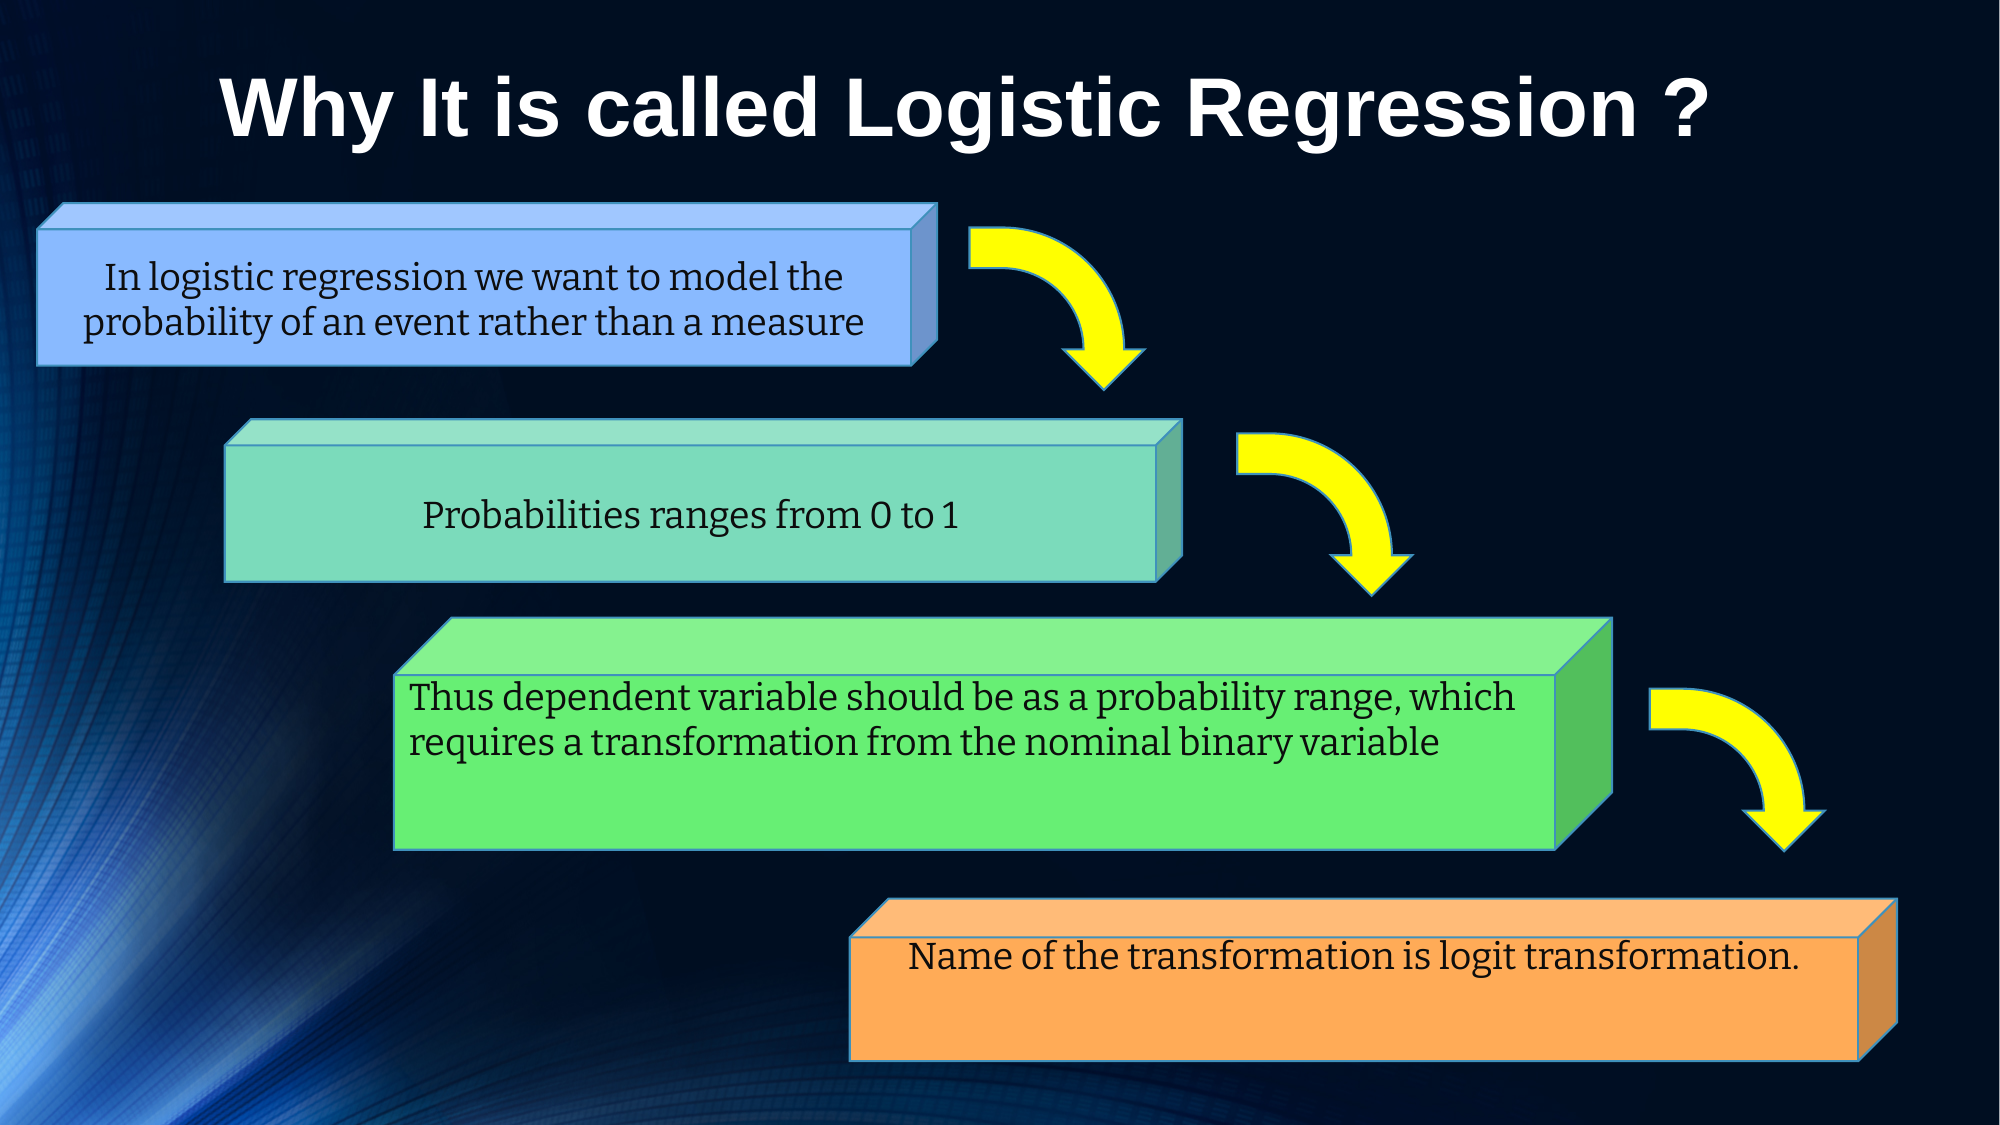

Why It is called Logistic Regression ?
In logistic regression we want to model the probability of an event rather than a measure

Probabilities ranges from 0 to 1

Thus dependent variable should be as a probability range, which requires a transformation from the nominal binary variable

Name of the transformation is logit transformation.